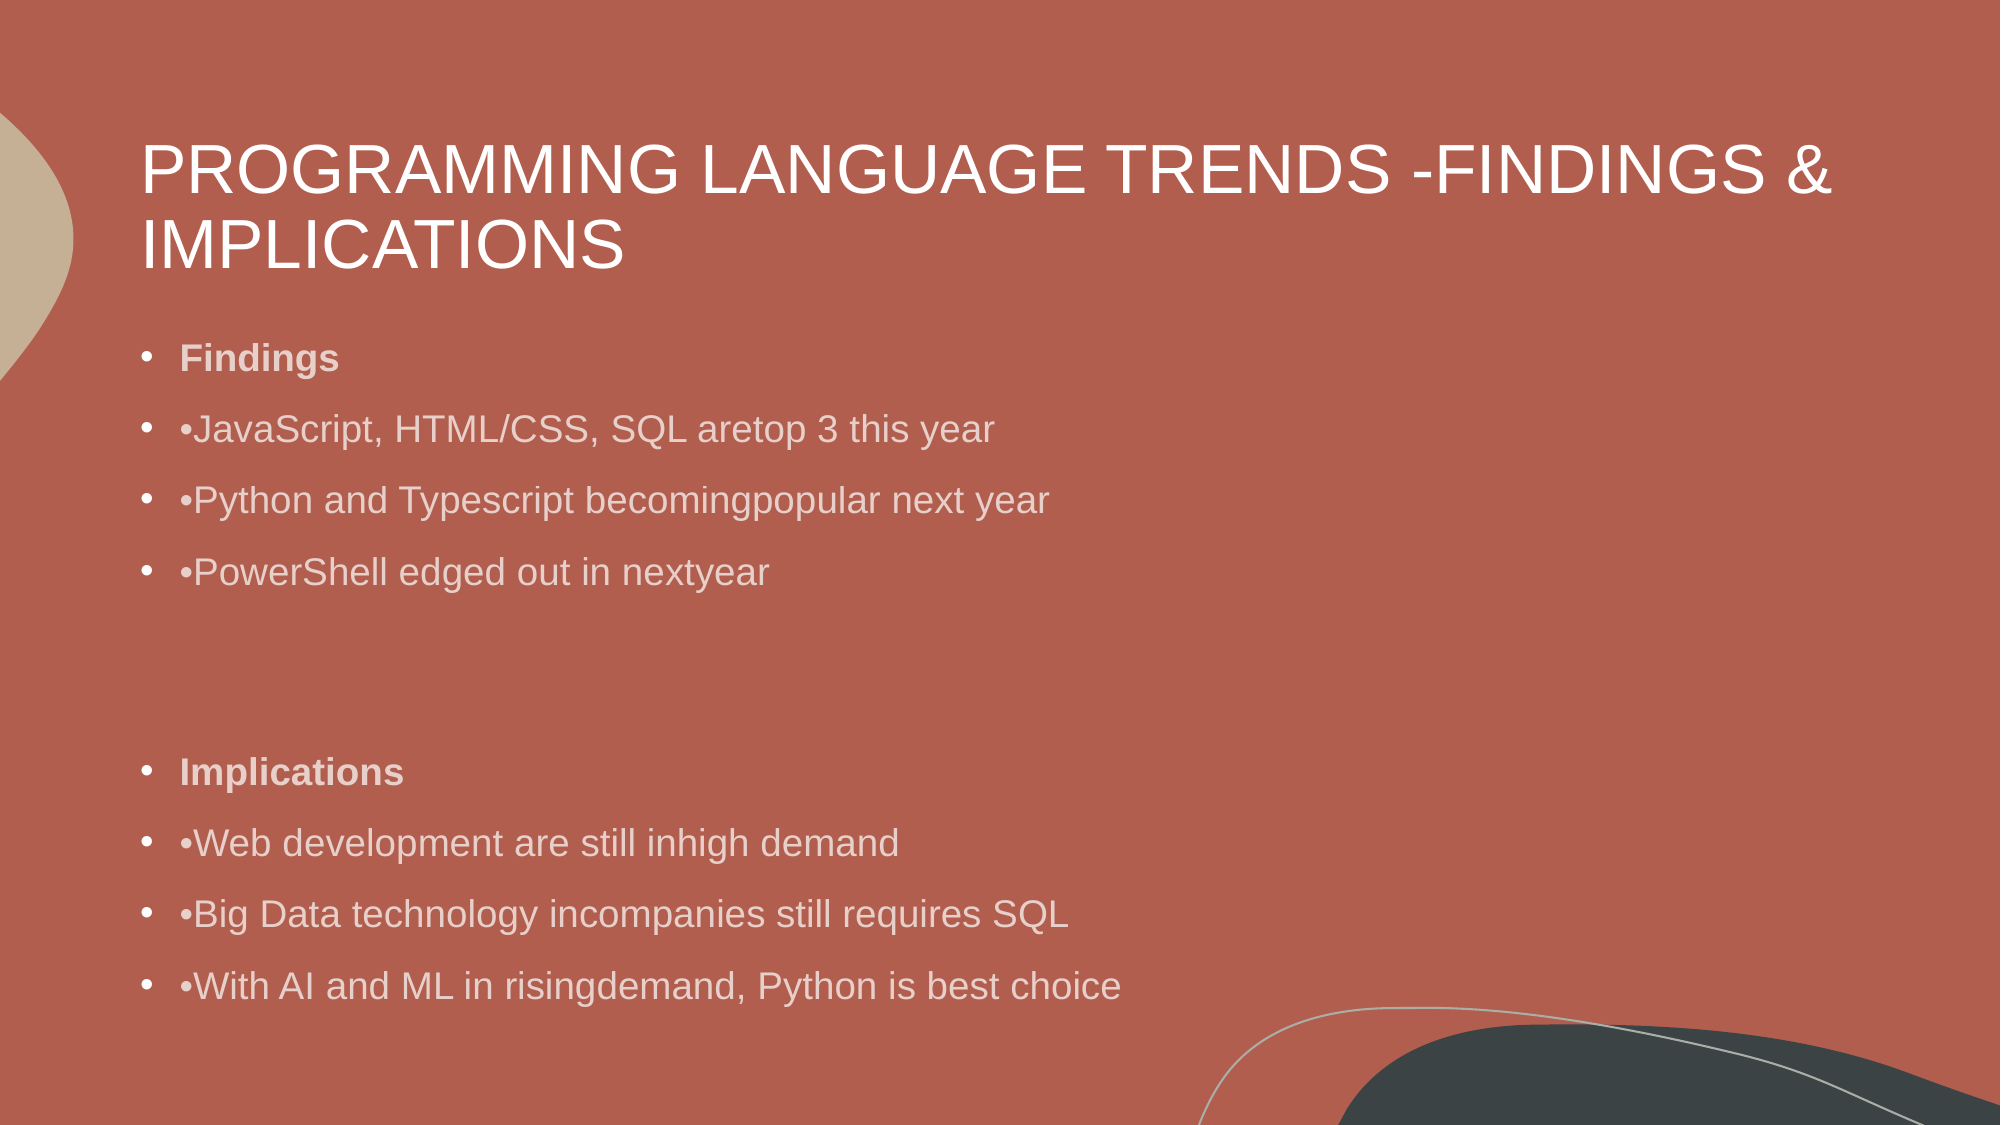

# PROGRAMMING LANGUAGE TRENDS -FINDINGS & IMPLICATIONS
Findings
•JavaScript, HTML/CSS, SQL aretop 3 this year
•Python and Typescript becomingpopular next year
•PowerShell edged out in nextyear

Implications
•Web development are still inhigh demand
•Big Data technology incompanies still requires SQL
•With AI and ML in risingdemand, Python is best choice